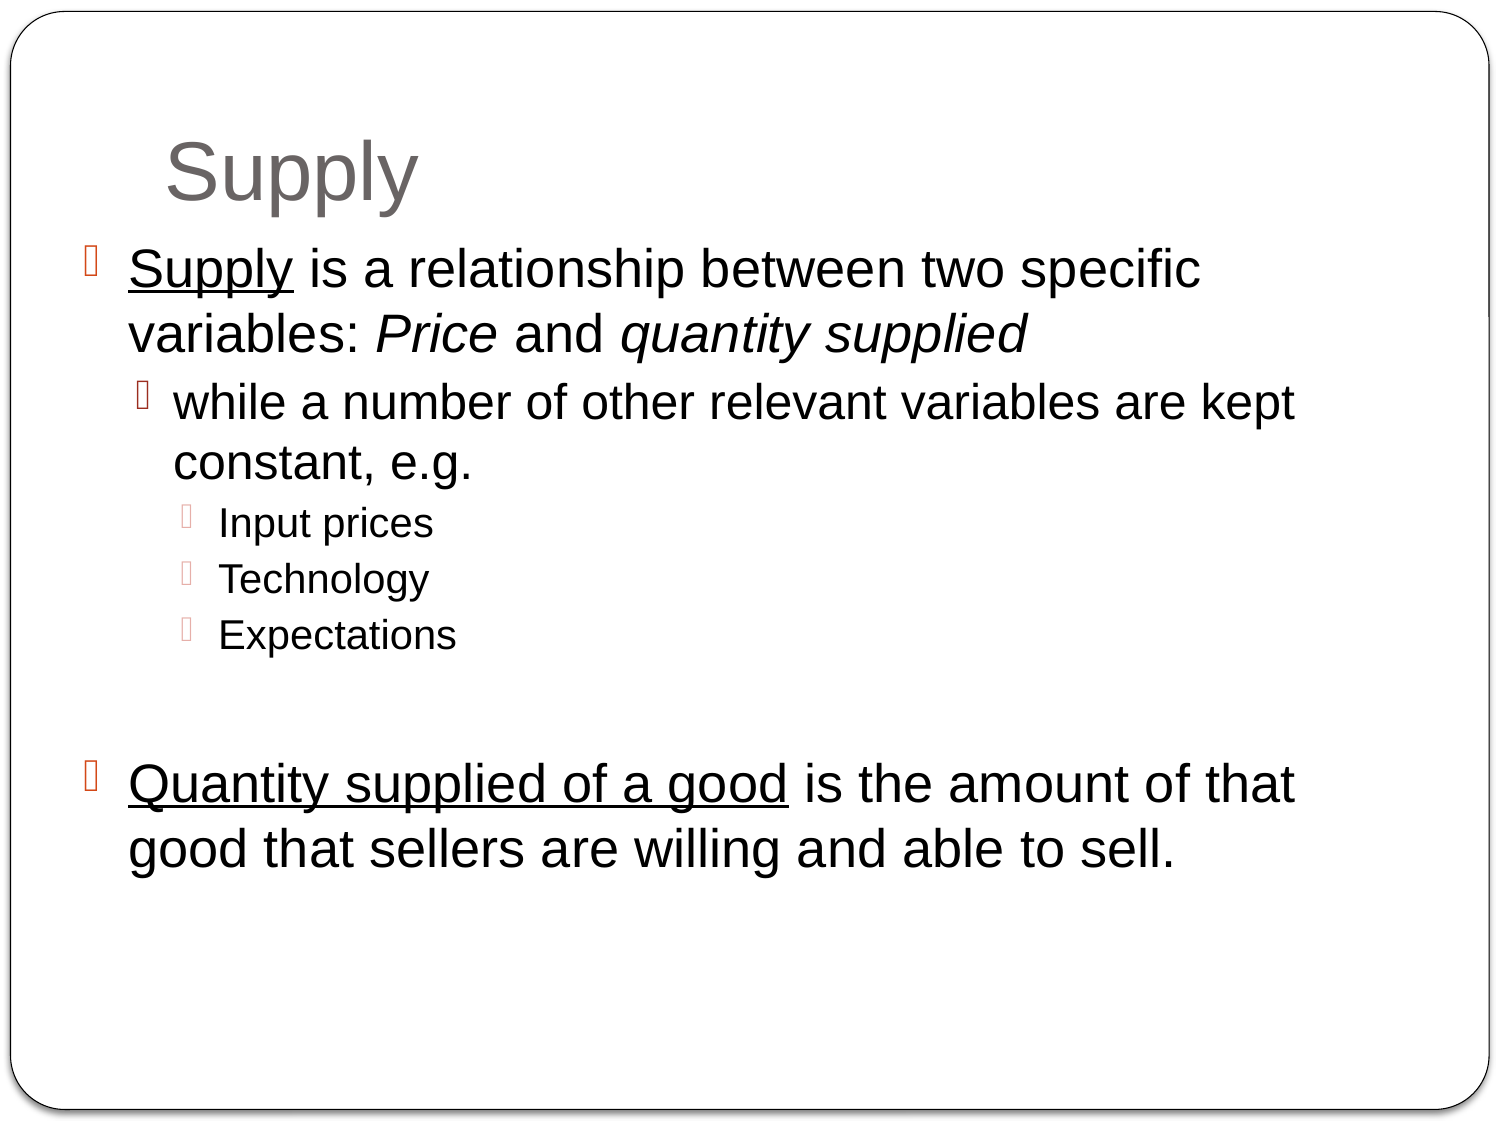

# Supply
Supply is a relationship between two specific variables: Price and quantity supplied
while a number of other relevant variables are kept constant, e.g.
Input prices
Technology
Expectations

Quantity supplied of a good is the amount of that good that sellers are willing and able to sell.